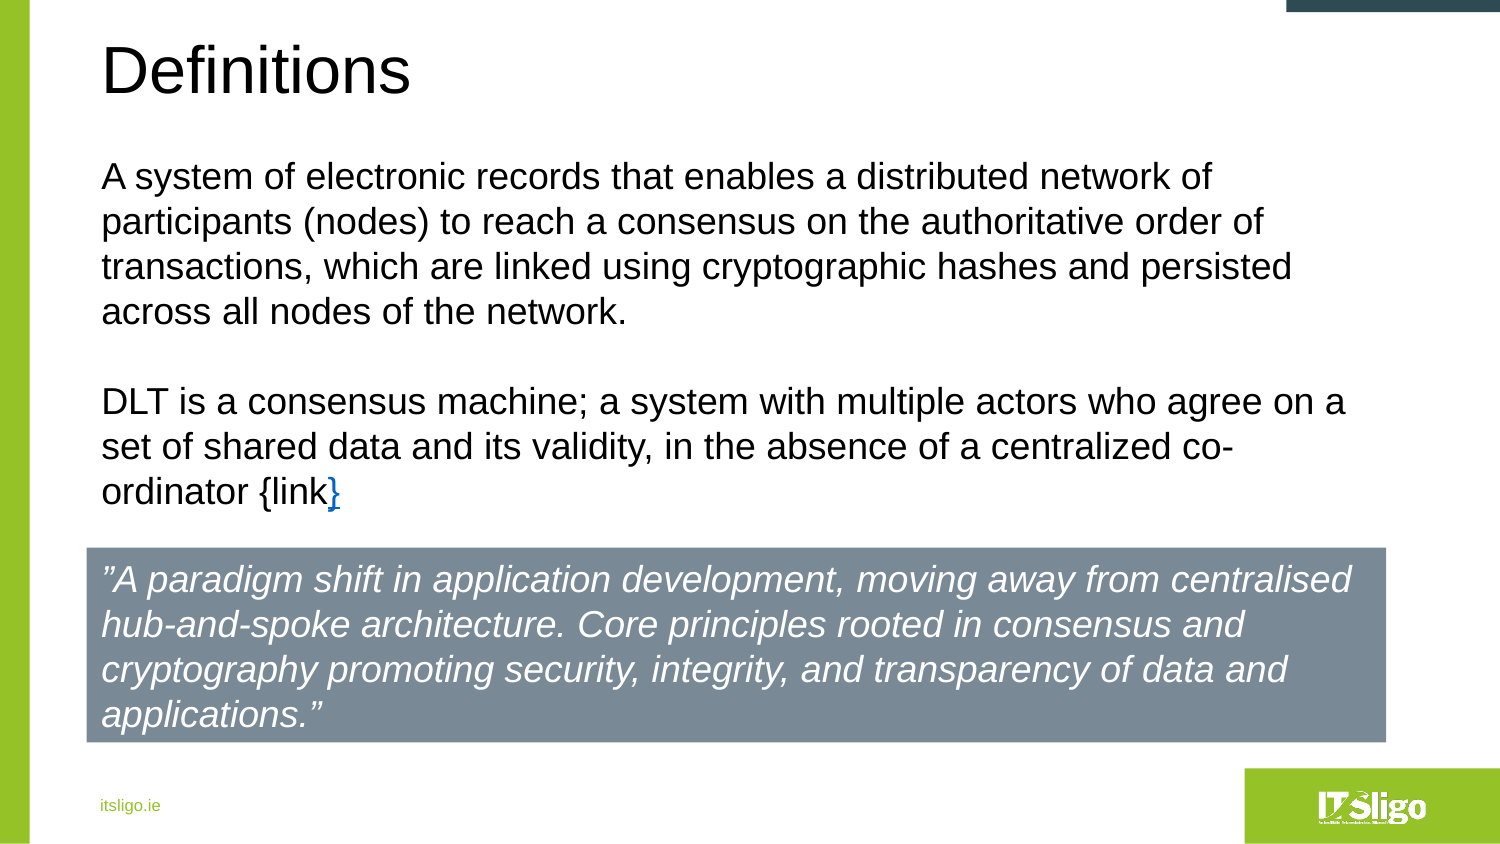

Definitions

A system of electronic records that enables a distributed network of participants (nodes) to reach a consensus on the authoritative order of transactions, which are linked using cryptographic hashes and persisted across all nodes of the network.

DLT is a consensus machine; a system with multiple actors who agree on a set of shared data and its validity, in the absence of a centralized co-ordinator {link}

”A paradigm shift in application development, moving away from centralised hub-and-spoke architecture. Core principles rooted in consensus and cryptography promoting security, integrity, and transparency of data and applications.”